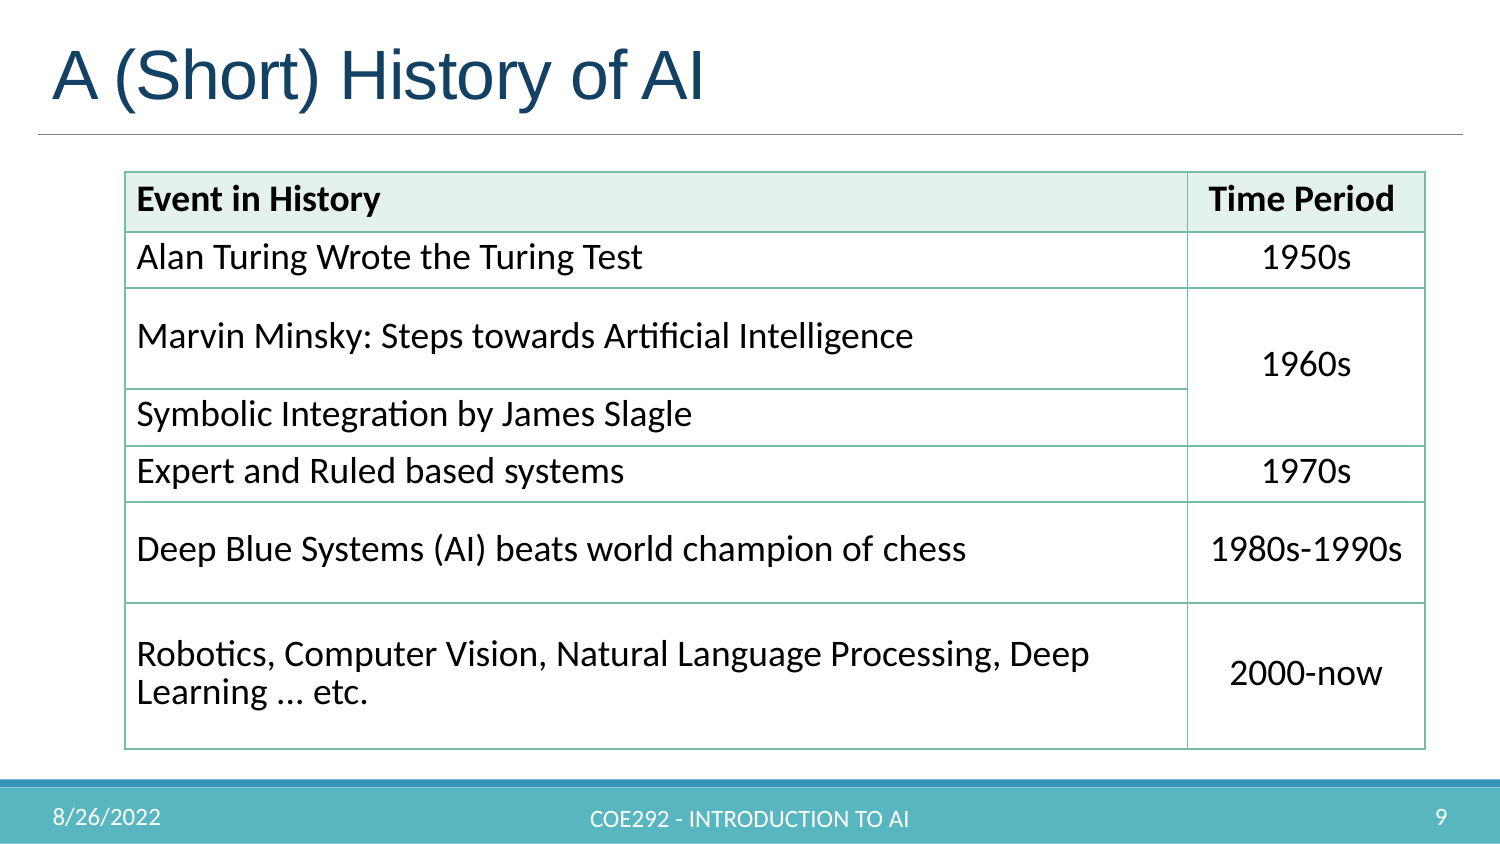

# A (Short) History of AI

| Event in History​ | Time Period ​ |
| --- | --- |
| Alan Turing Wrote the Turing Test​ | 1950s​ |
| Marvin Minsky: Steps towards Artificial Intelligence​ | 1960s​​ |
| Symbolic Integration by James Slagle​ |  |
| Expert and Ruled based systems​ | 1970s​ |
| Deep Blue Systems (AI) beats world champion of chess​ | 1980s-1990s​ |
| Robotics, Computer Vision, Natural Language Processing, Deep Learning ... etc.​ | 2000-now​ |
8/26/2022
9
COE292 - Introduction to AI